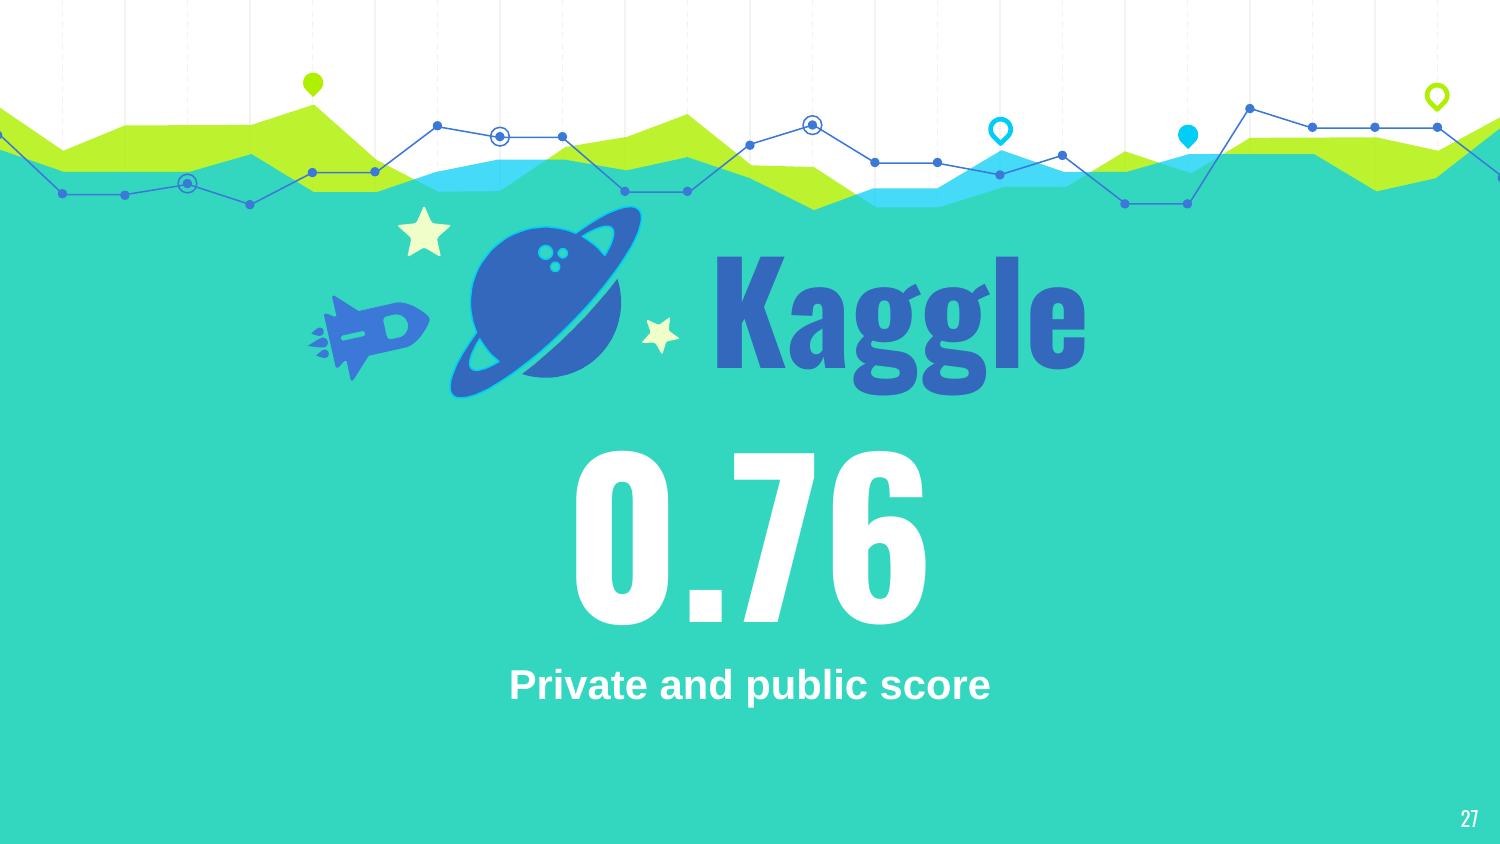

Kaggle

0.76
Private and public score
27